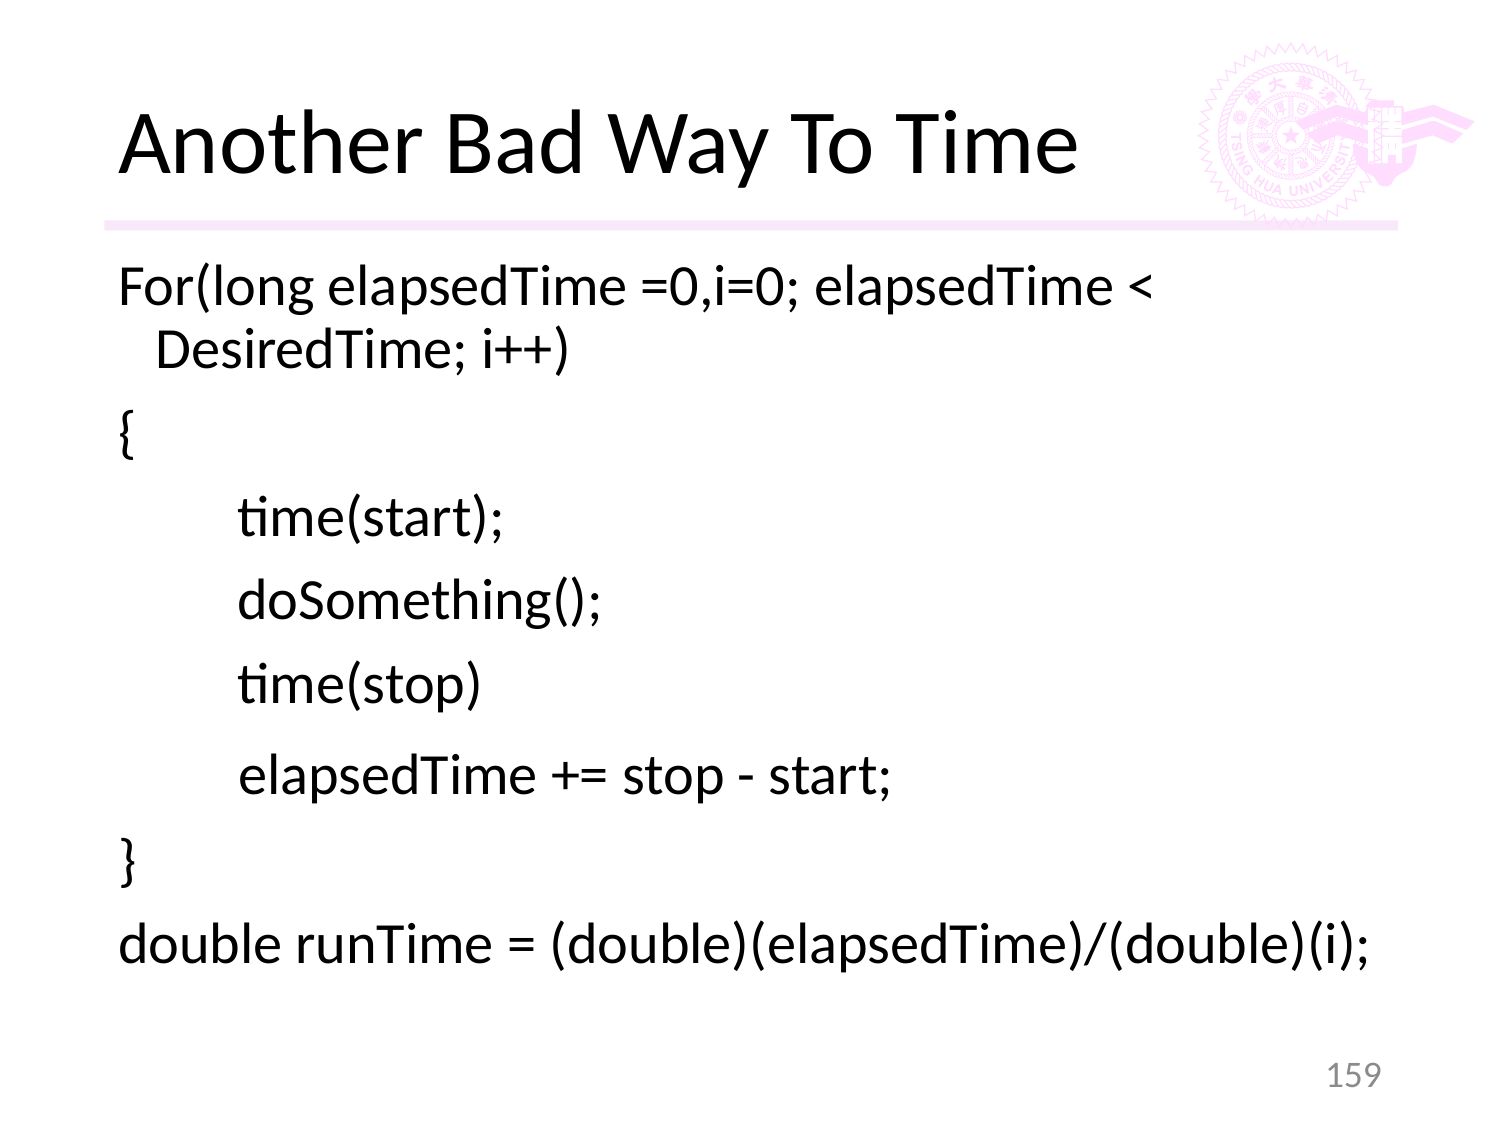

# Another Bad Way To Time
For(long elapsedTime =0,i=0; elapsedTime < DesiredTime; i++)
{
         time(start);
         doSomething();
         time(stop)
        elapsedTime += stop - start;
}
double runTime = (double)(elapsedTime)/(double)(i);
159